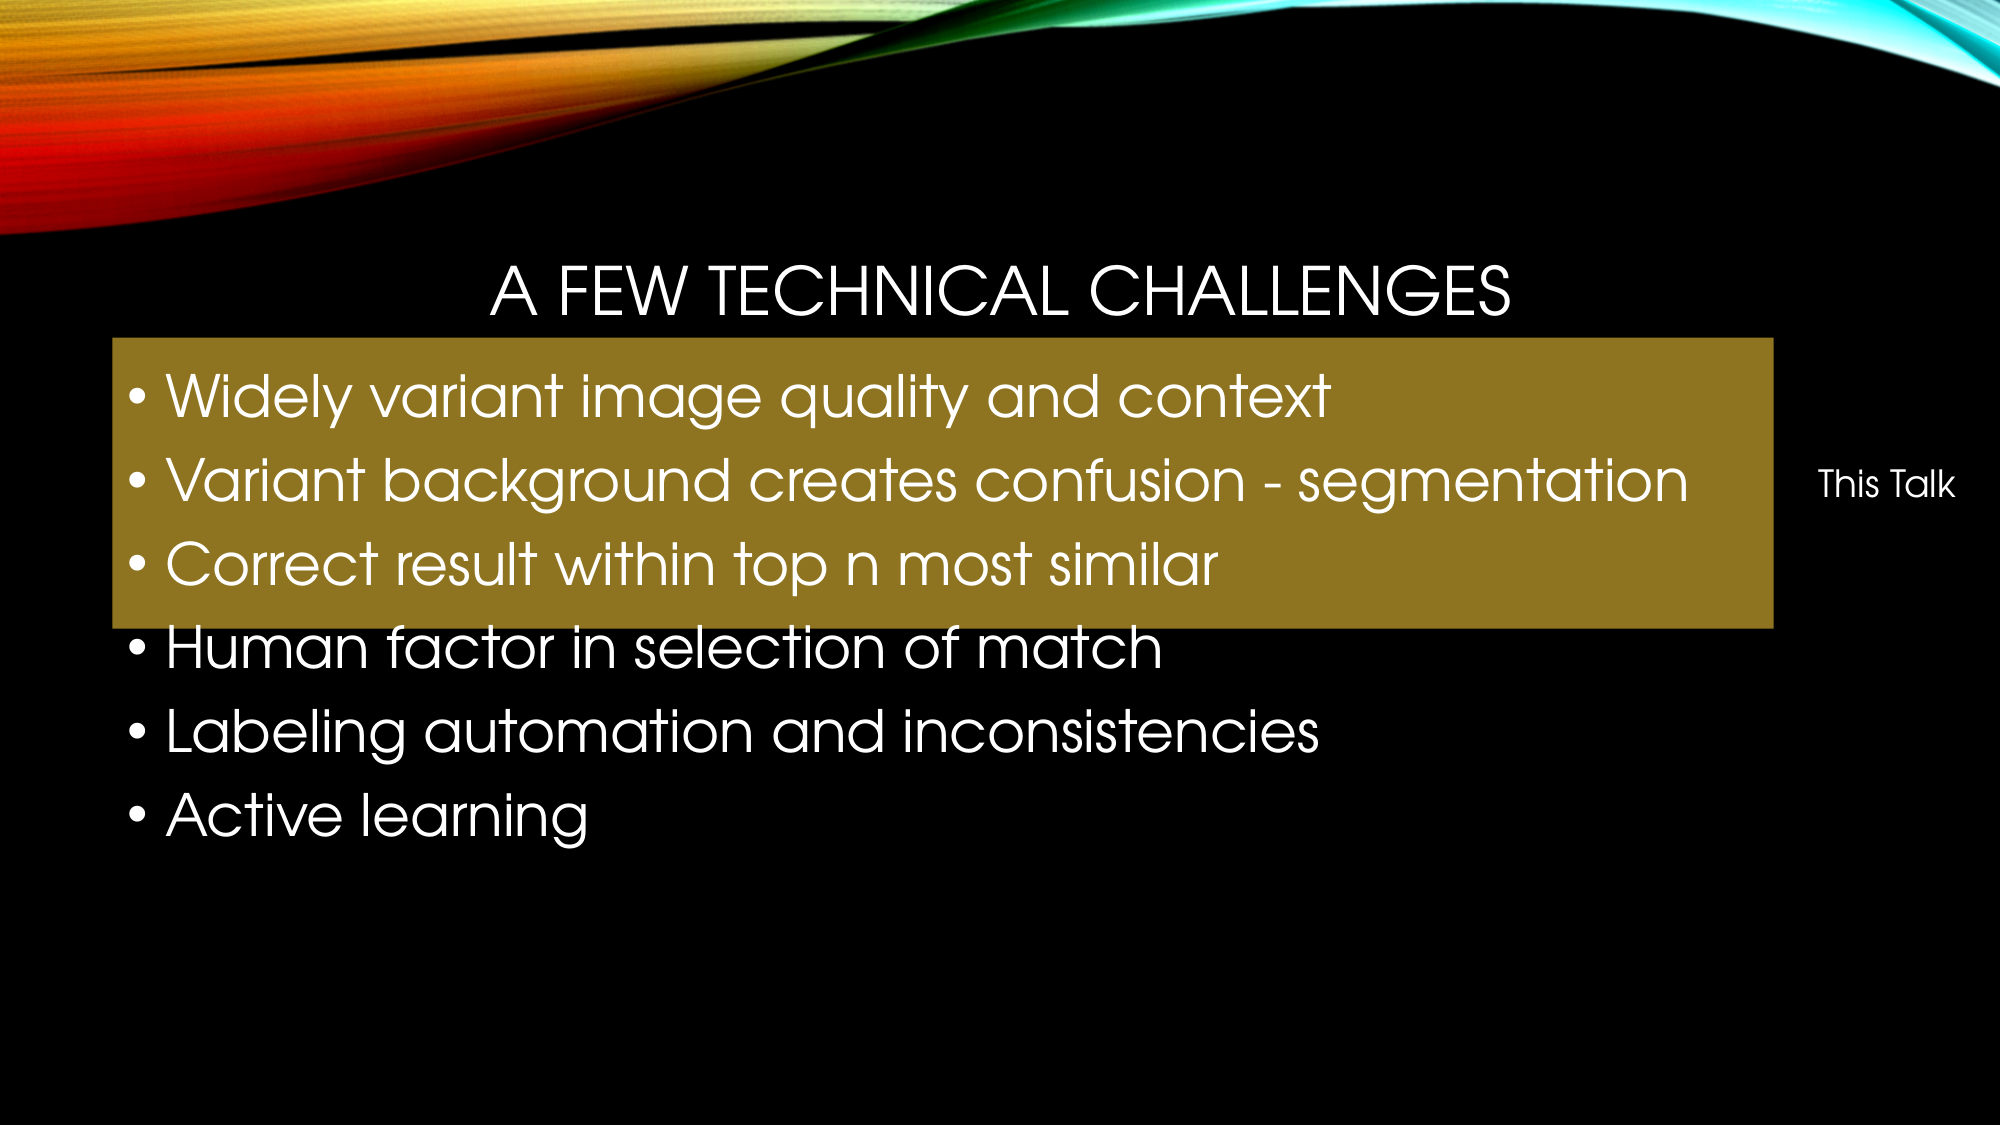

# A Few TECHNICAL Challenges

Widely variant image quality and context
Variant background creates confusion - segmentation
Correct result within top n most similar
Human factor in selection of match
Labeling automation and inconsistencies
Active learning
This Talk